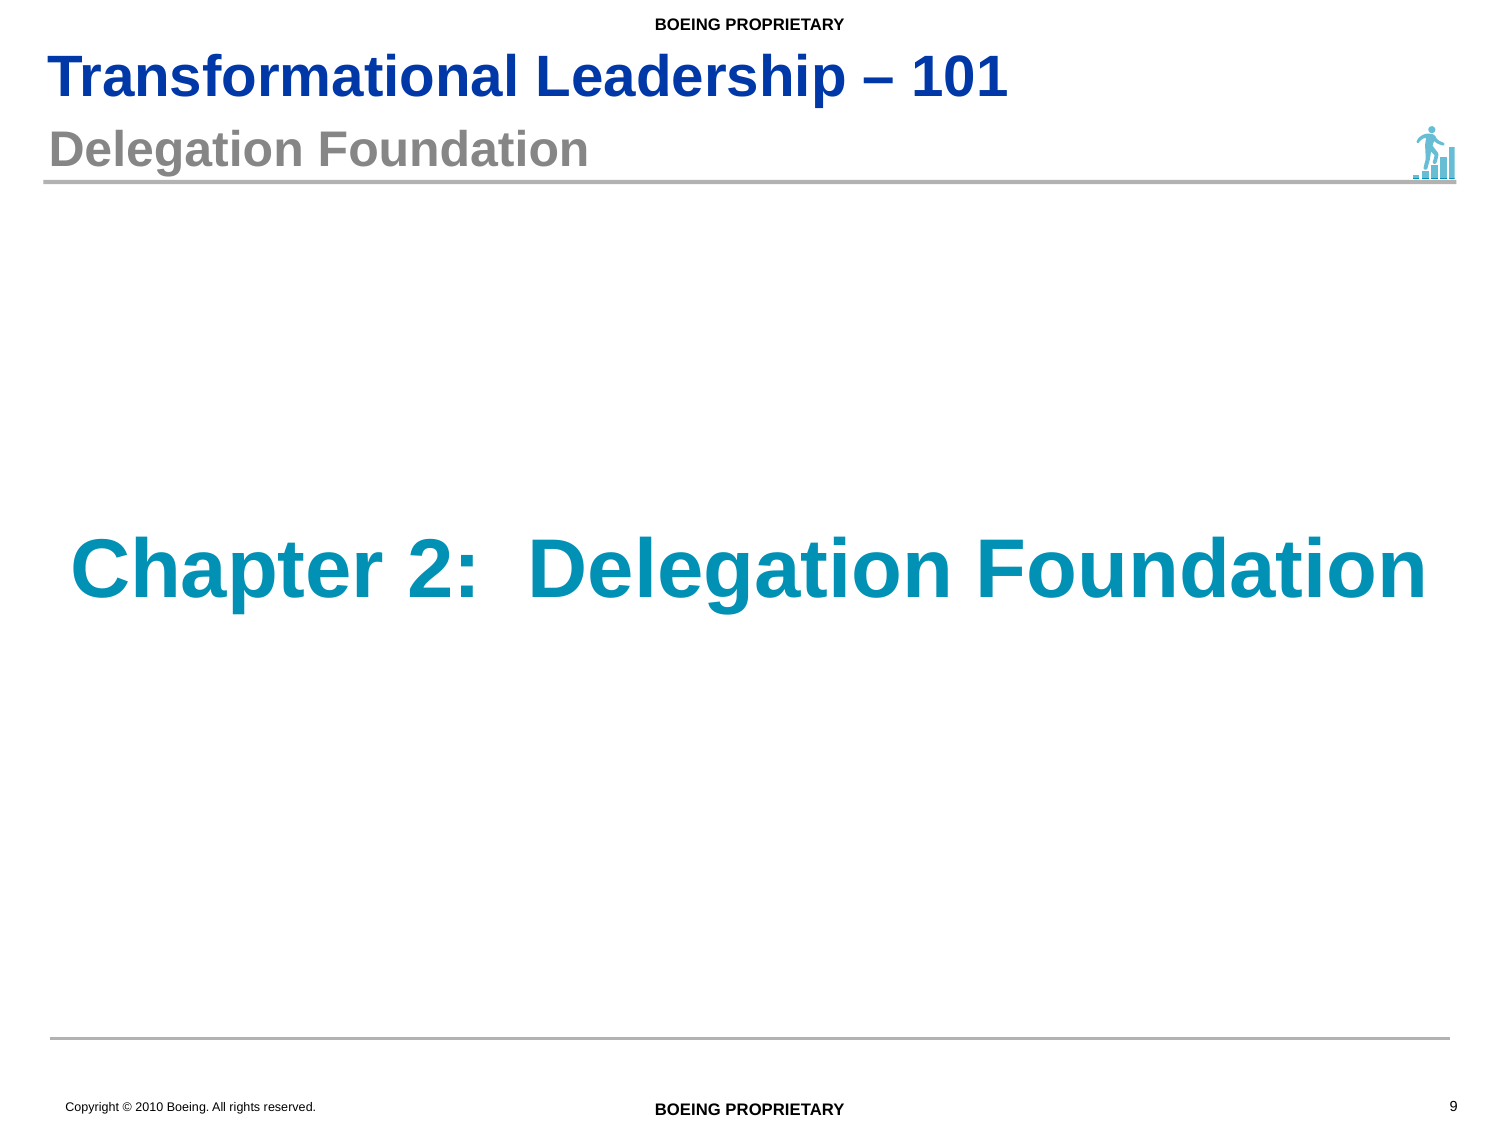

# Delegation Foundation
Chapter 2:  Delegation Foundation
9